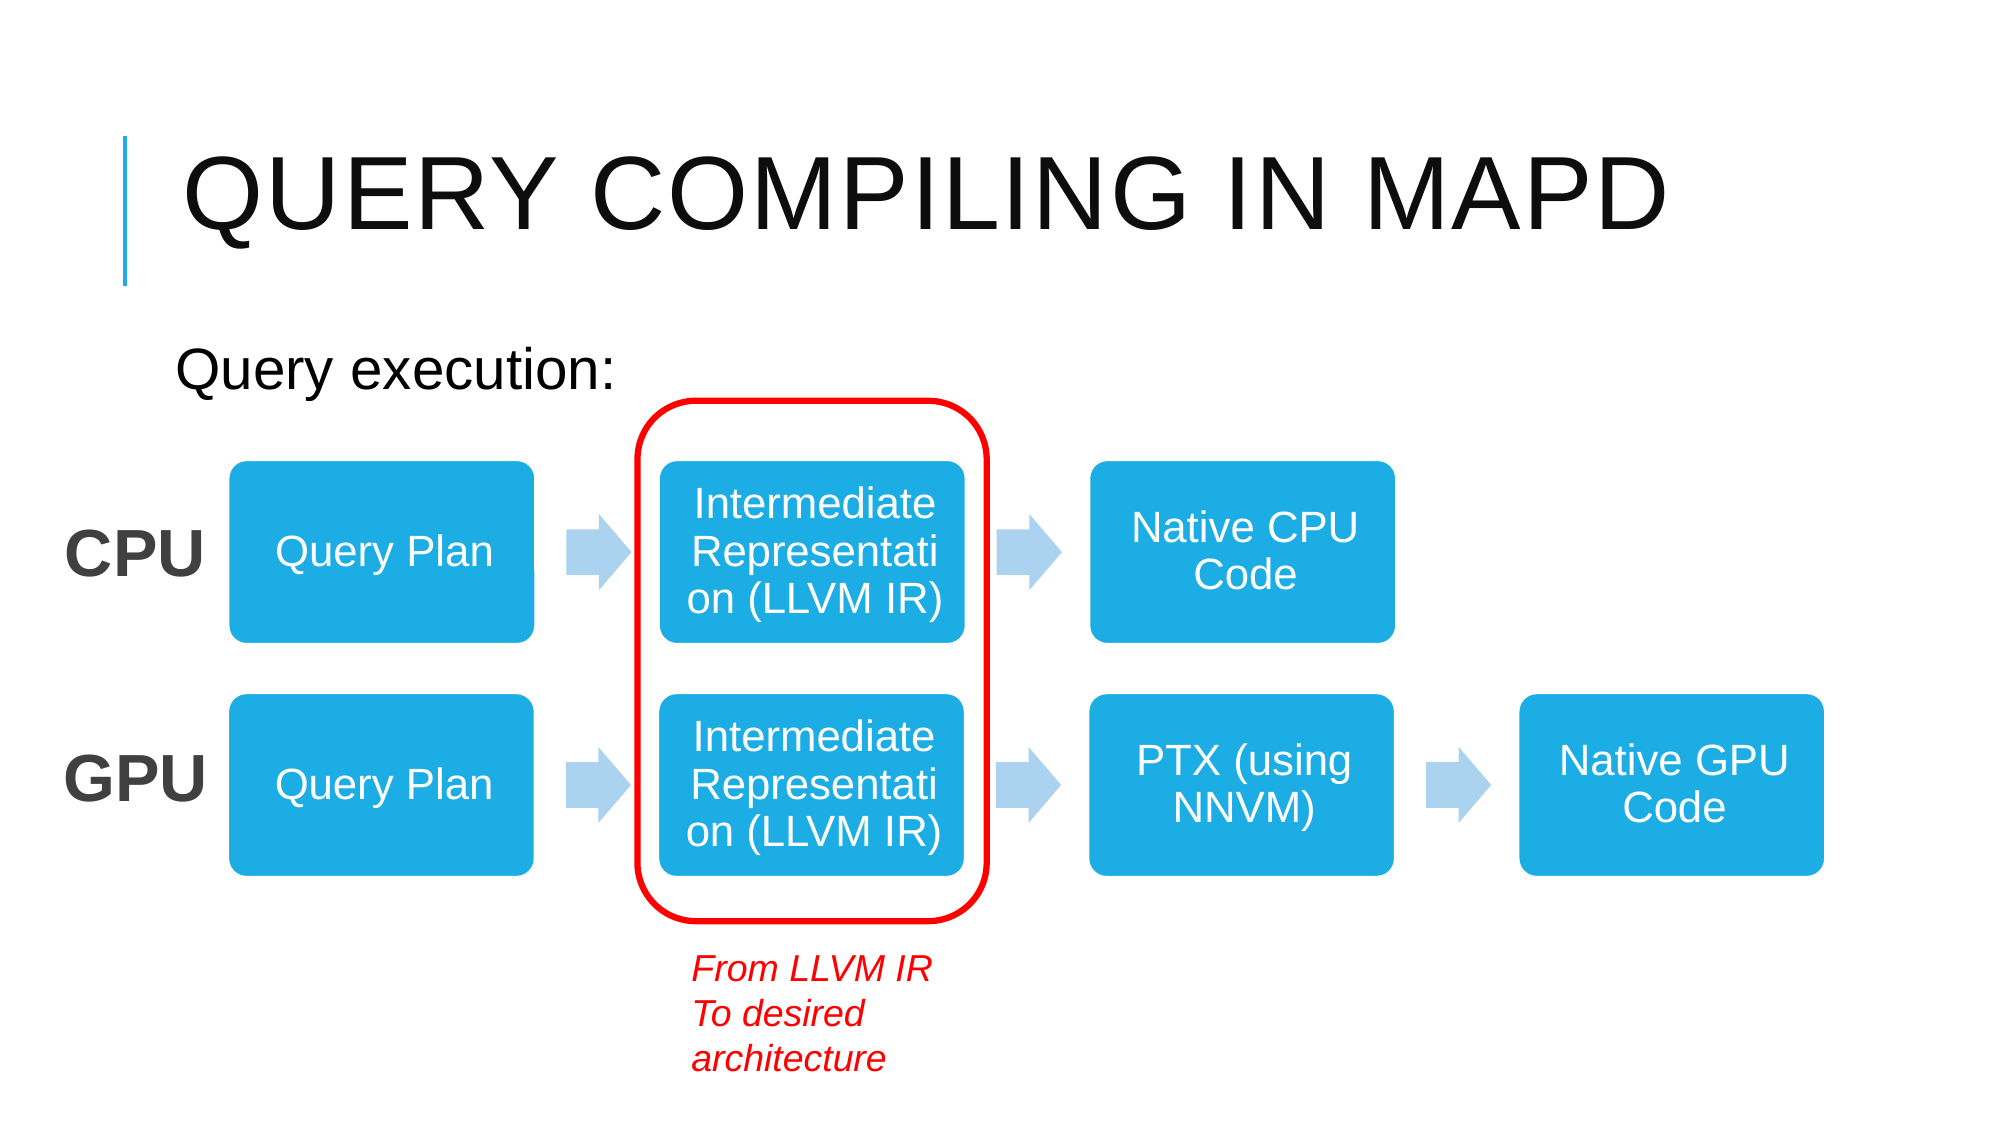

# Query Compiling in mapd
Query execution:

Query Plan

Intermediate Representation (LLVM IR)

Native CPU Code
CPU
Query Plan

Intermediate Representation (LLVM IR)

PTX (using NNVM)

Native GPU Code
GPU
From LLVM IR
To desired
architecture